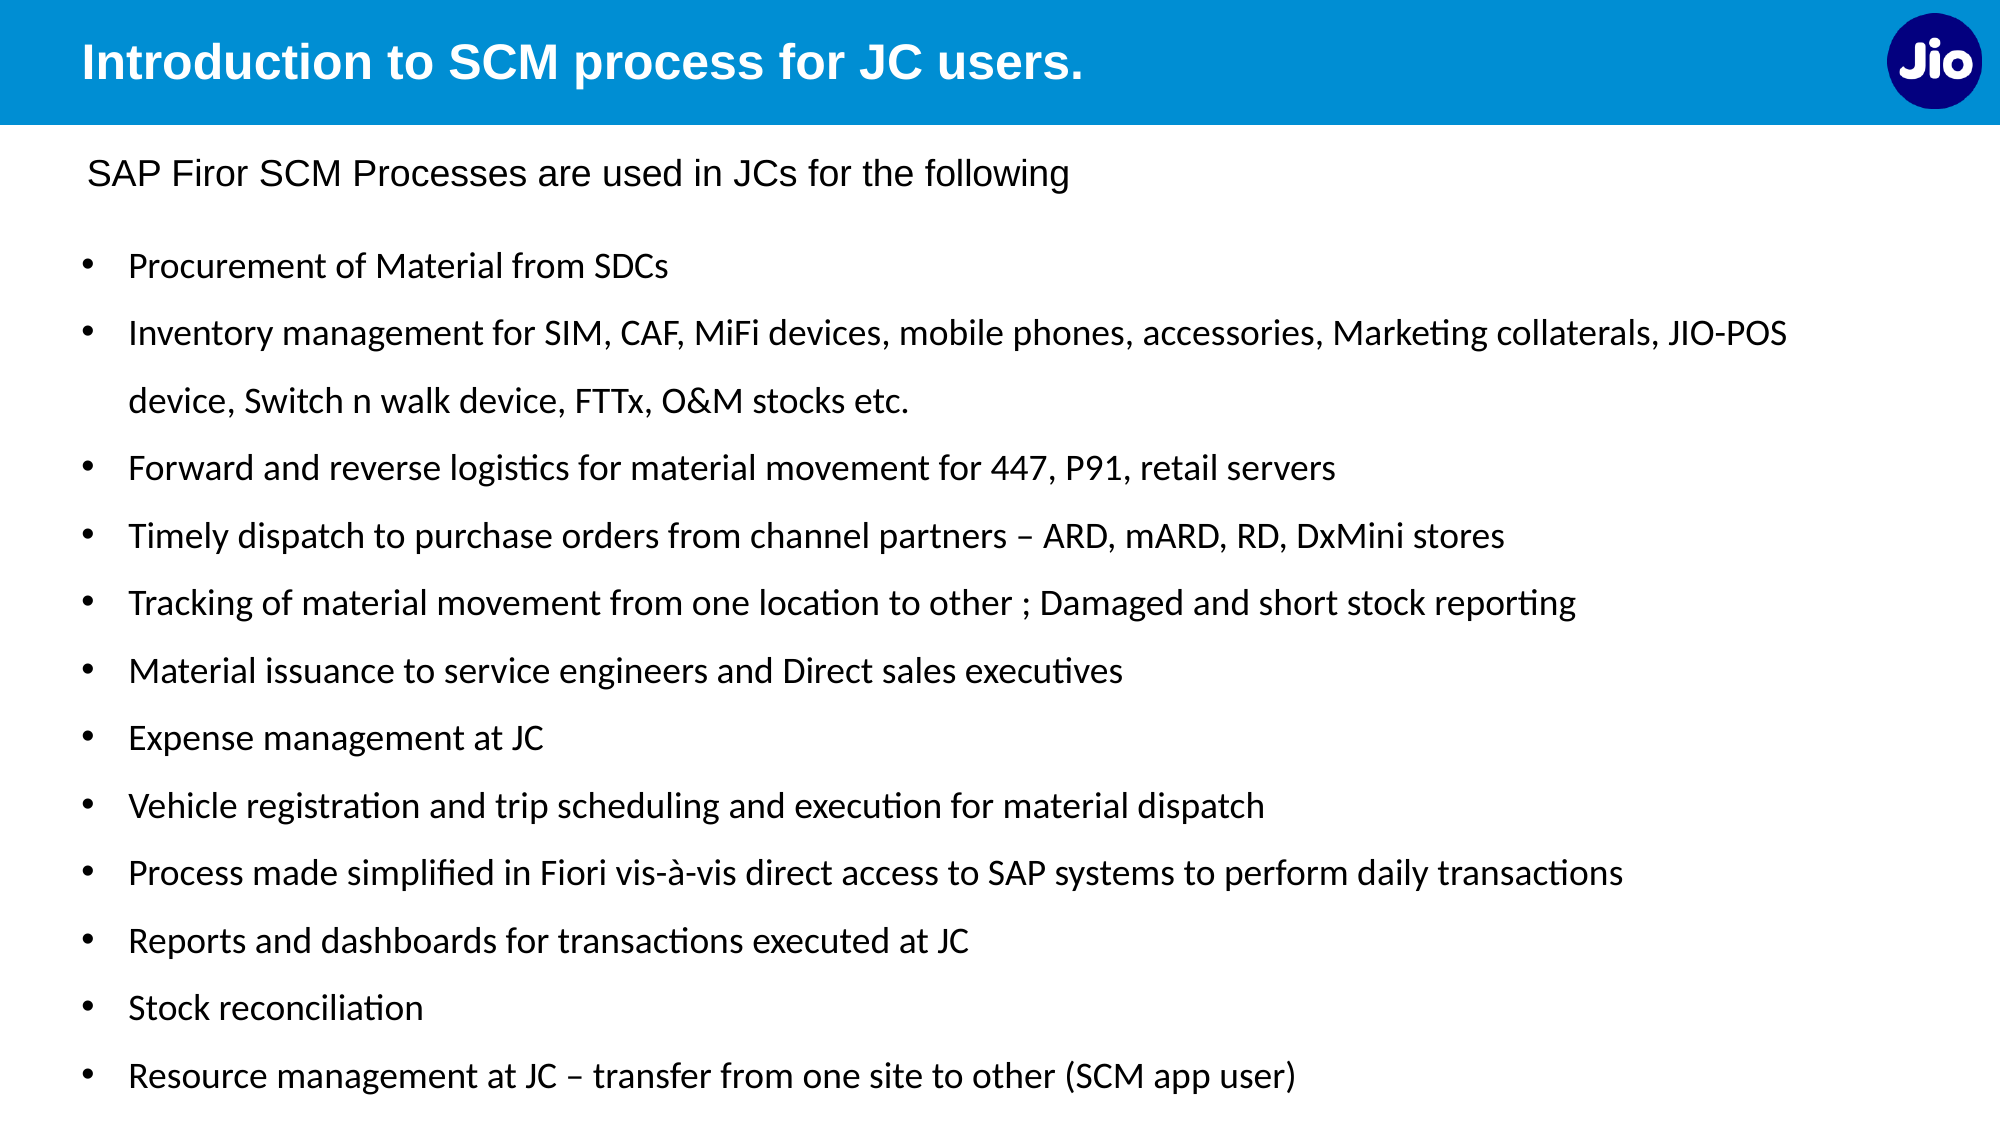

Introduction to SCM process for JC users.
SAP Firor SCM Processes are used in JCs for the following
Procurement of Material from SDCs
Inventory management for SIM, CAF, MiFi devices, mobile phones, accessories, Marketing collaterals, JIO-POS device, Switch n walk device, FTTx, O&M stocks etc.
Forward and reverse logistics for material movement for 447, P91, retail servers
Timely dispatch to purchase orders from channel partners – ARD, mARD, RD, DxMini stores
Tracking of material movement from one location to other ; Damaged and short stock reporting
Material issuance to service engineers and Direct sales executives
Expense management at JC
Vehicle registration and trip scheduling and execution for material dispatch
Process made simplified in Fiori vis-à-vis direct access to SAP systems to perform daily transactions
Reports and dashboards for transactions executed at JC
Stock reconciliation
Resource management at JC – transfer from one site to other (SCM app user)